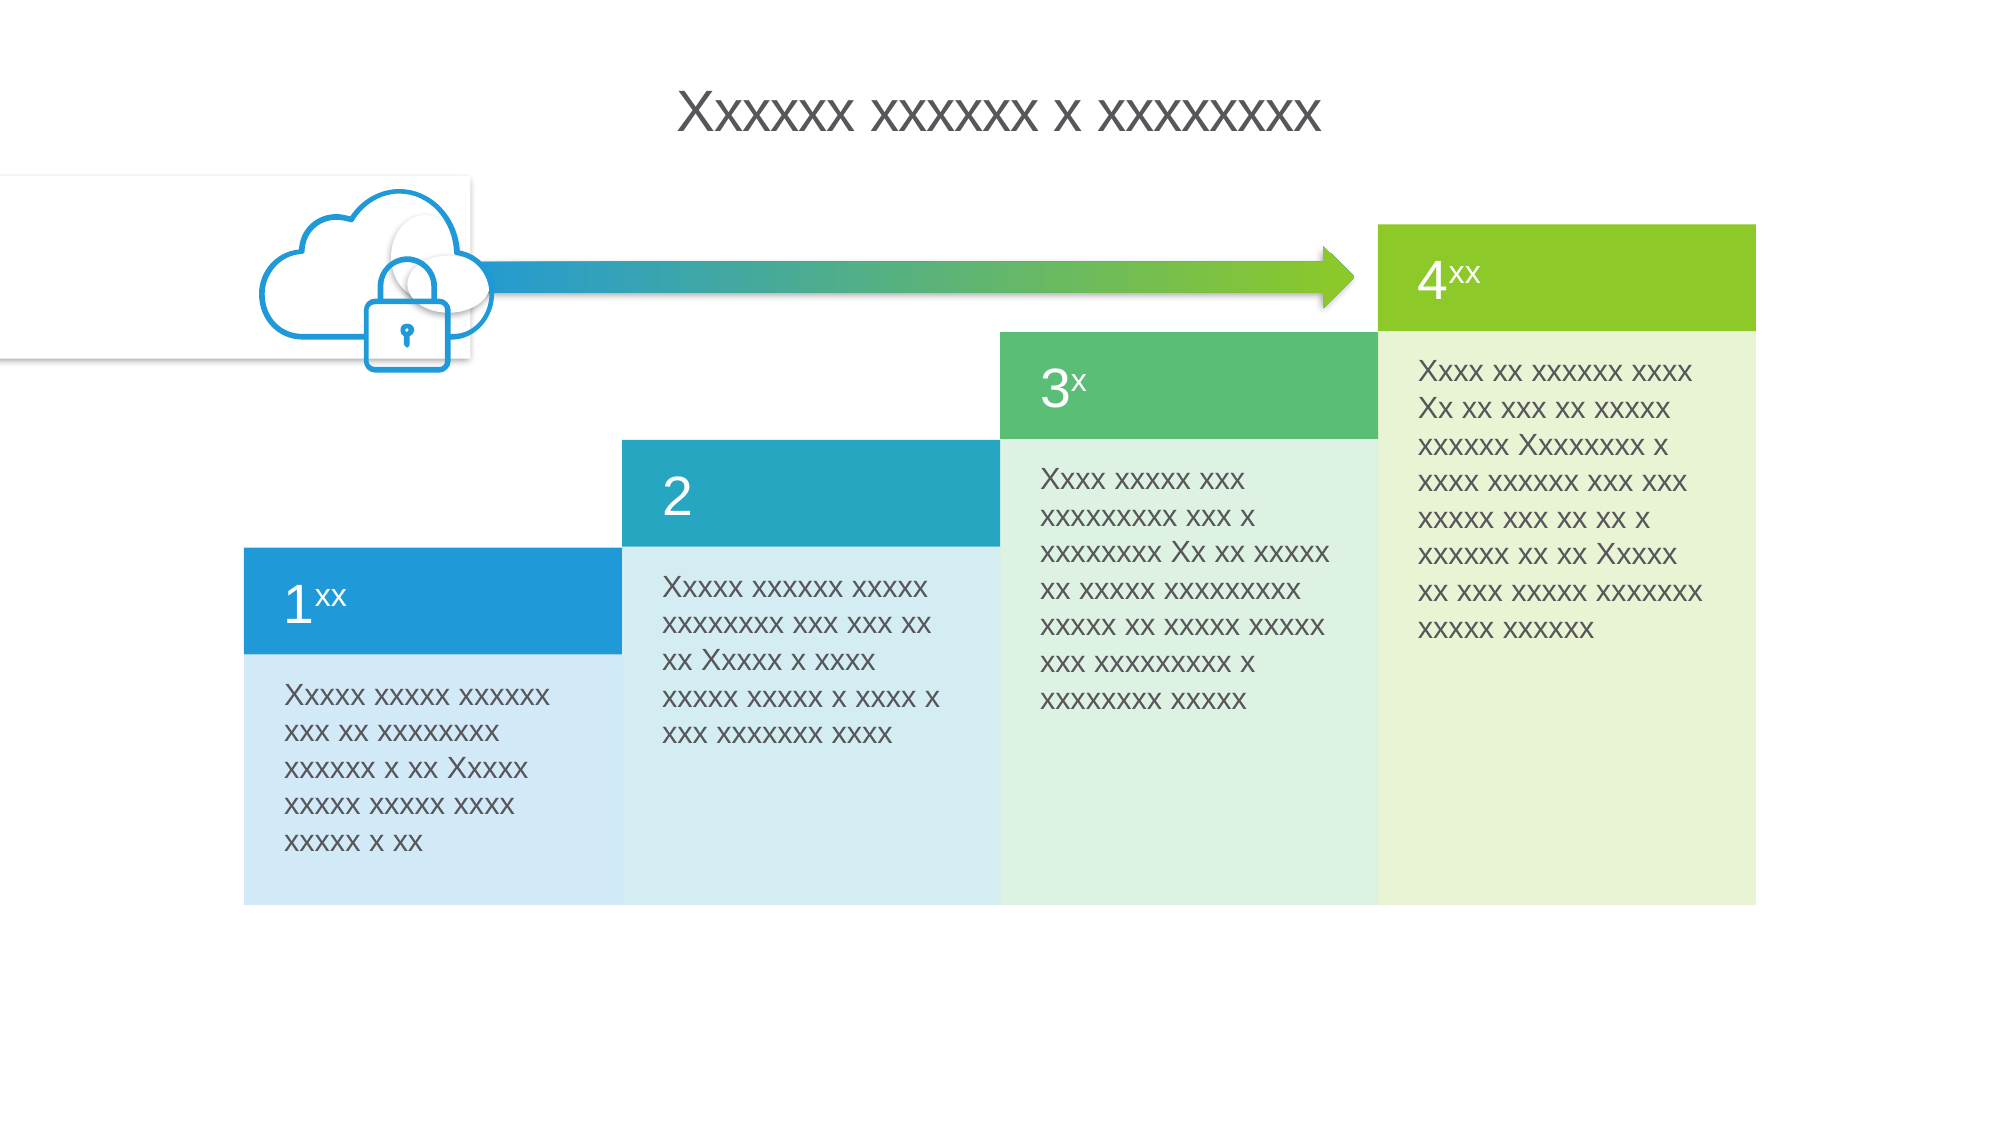

# Xxxxxx xxxxxx x xxxxxxxx

4xx

Xxxx xx xxxxxx xxxx Xx xx xxx xx xxxxx xxxxxx Xxxxxxxx x xxxx xxxxxx xxx xxx xxxxx xxx xx xx x xxxxxx xx xx Xxxxx xx xxx xxxxx xxxxxxx xxxxx xxxxxx
3x
Xxxx xxxxx xxx xxxxxxxxx xxx x xxxxxxxx Xx xx xxxxx xx xxxxx xxxxxxxxx xxxxx xx xxxxx xxxxx xxx xxxxxxxxx x xxxxxxxx xxxxx
2
Xxxxx xxxxxx xxxxx xxxxxxxx xxx xxx xx xx Xxxxx x xxxx xxxxx xxxxx x xxxx x xxx xxxxxxx xxxx
1xx
Xxxxx xxxxx xxxxxx xxx xx xxxxxxxx xxxxxx x xx Xxxxx xxxxx xxxxx xxxx xxxxx x xx